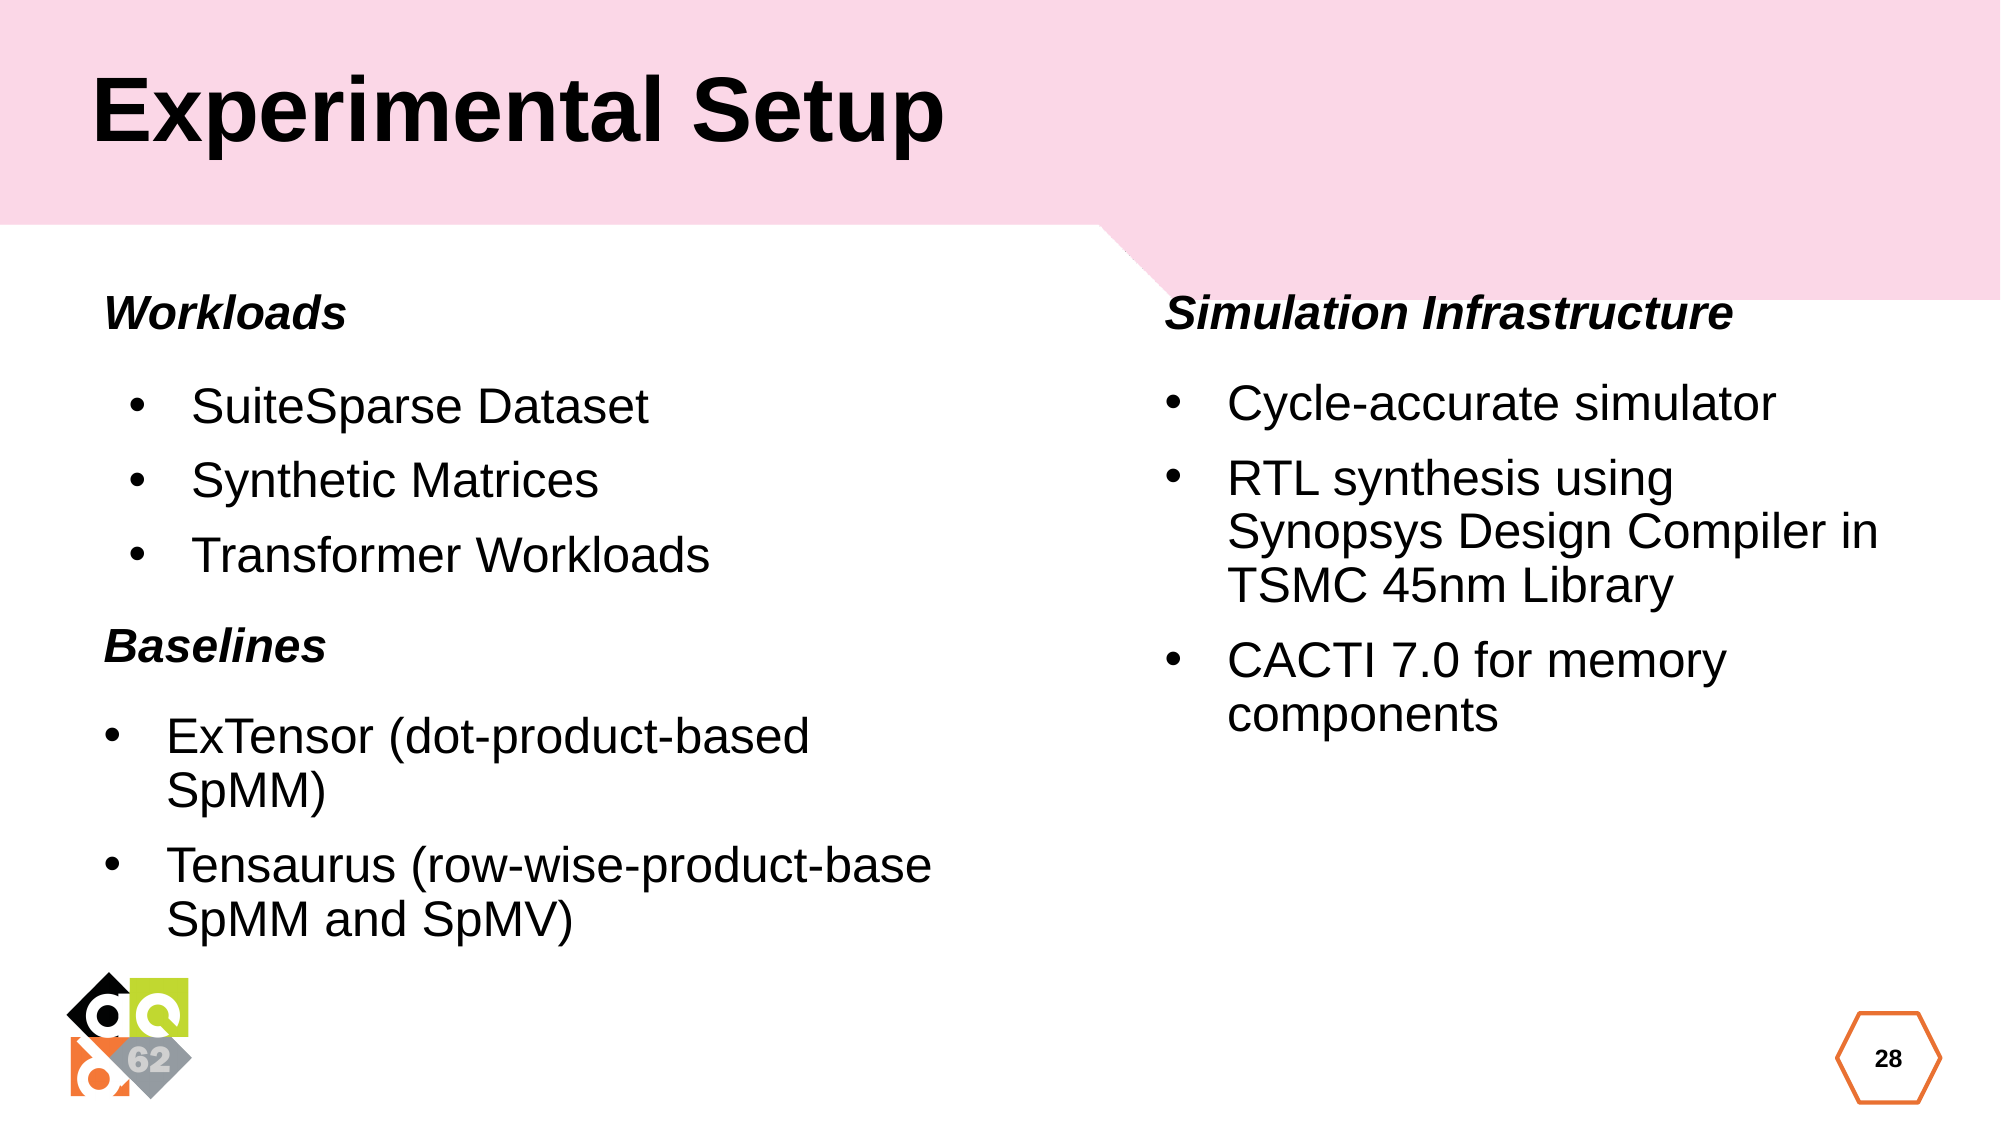

# Experimental Setup
Workloads
Simulation Infrastructure
Cycle-accurate simulator
RTL synthesis using Synopsys Design Compiler in TSMC 45nm Library
CACTI 7.0 for memory components

SuiteSparse Dataset
Synthetic Matrices
Transformer Workloads
Baselines
ExTensor (dot-product-based SpMM)
Tensaurus (row-wise-product-base SpMM and SpMV)

28